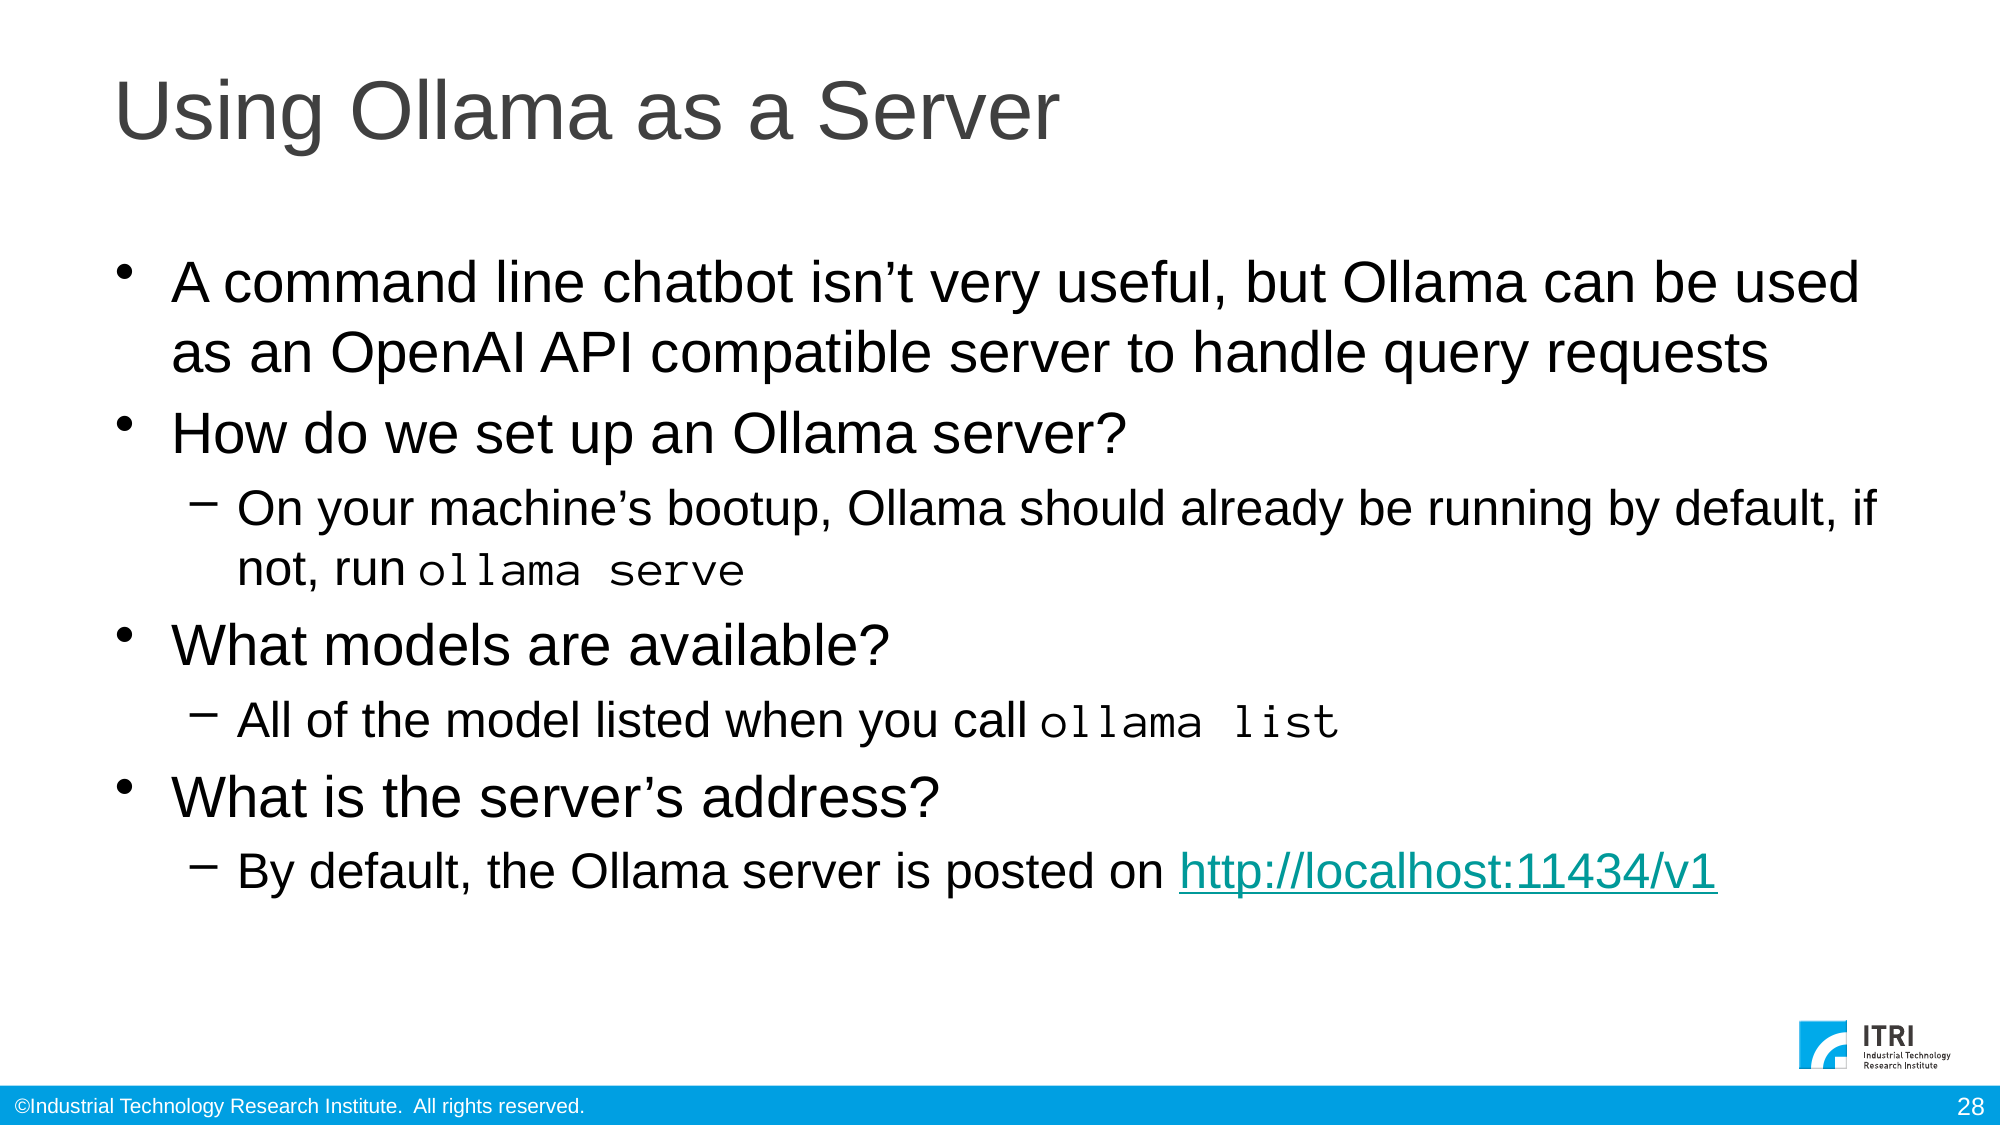

# Using Ollama as a Server
A command line chatbot isn’t very useful, but Ollama can be used as an OpenAI API compatible server to handle query requests
How do we set up an Ollama server?
On your machine’s bootup, Ollama should already be running by default, if not, run ollama serve
What models are available?
All of the model listed when you call ollama list
What is the server’s address?
By default, the Ollama server is posted on http://localhost:11434/v1
28